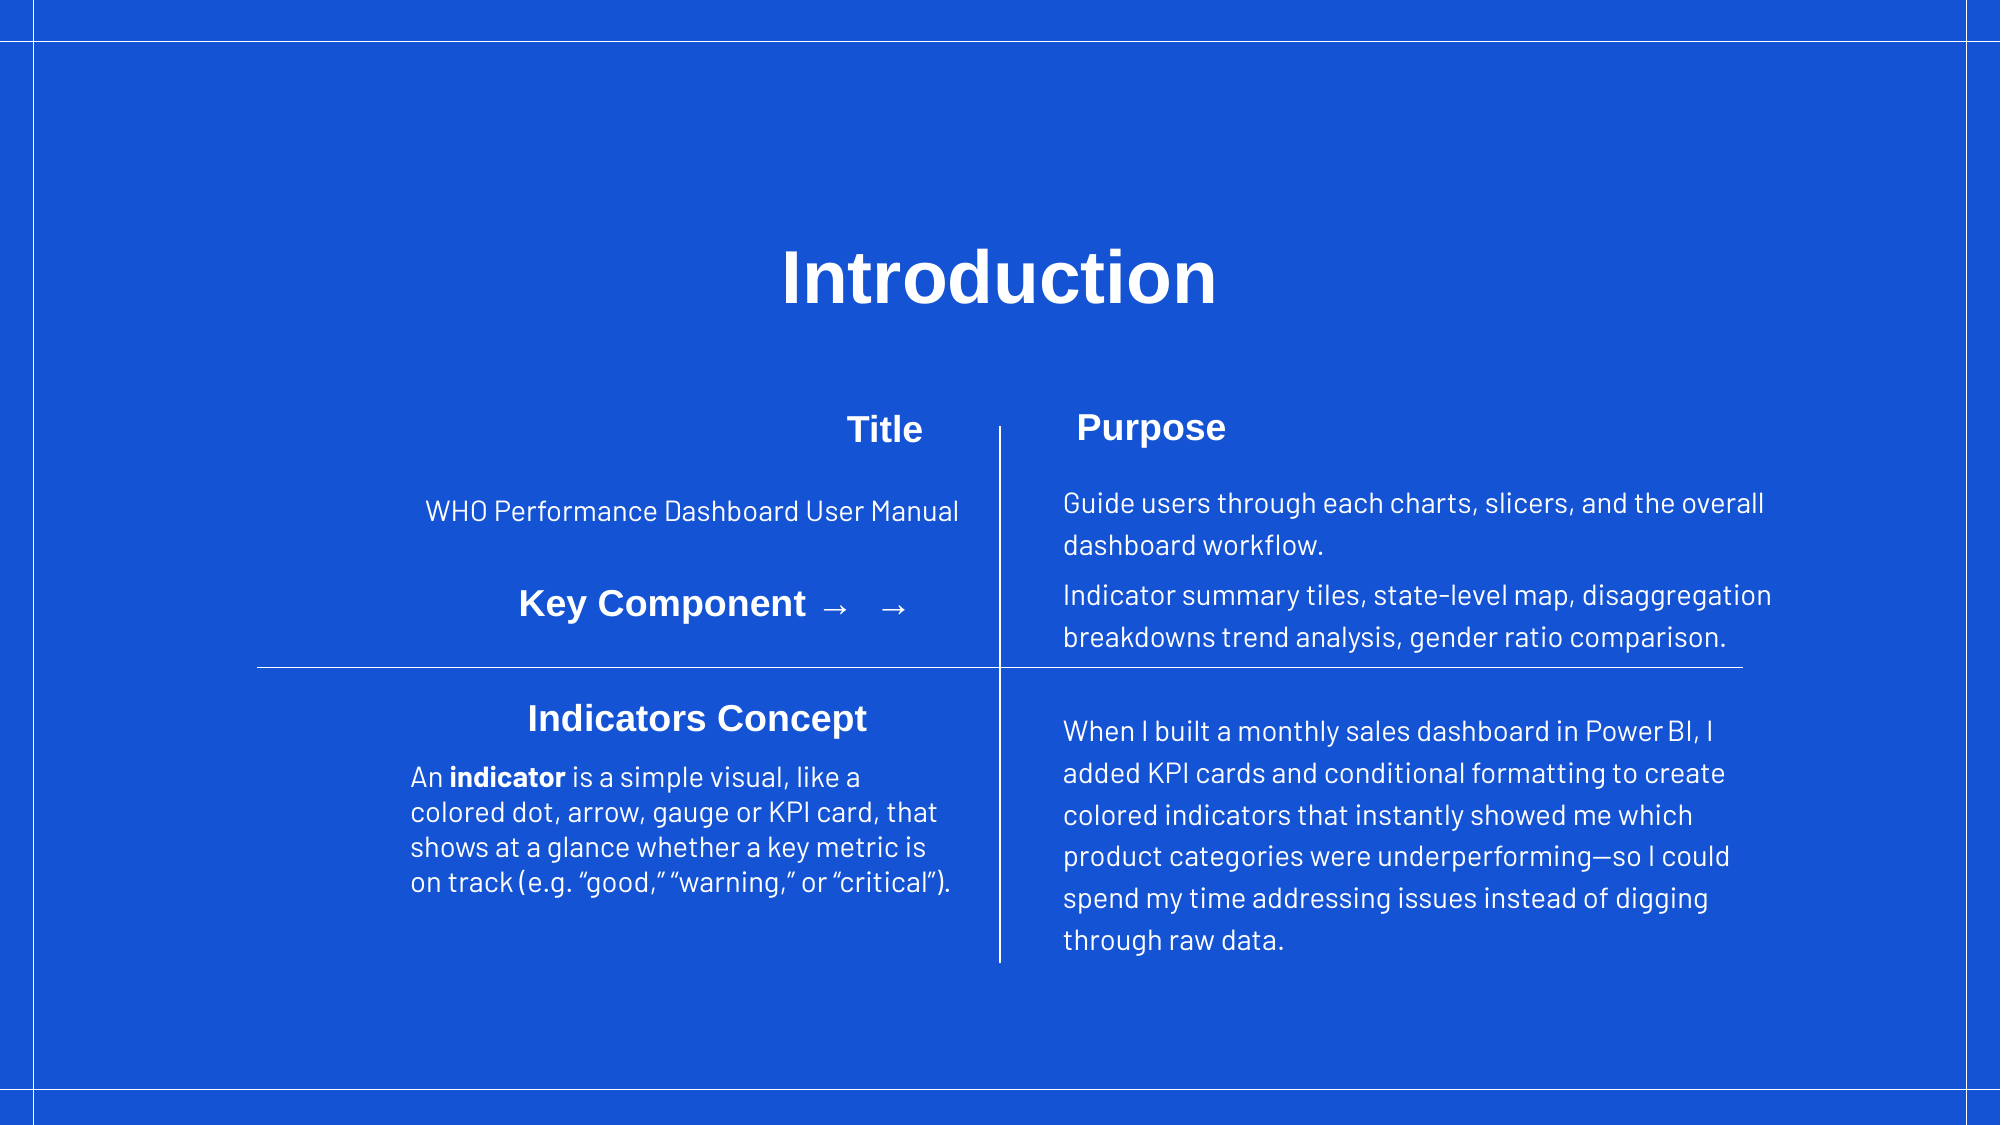

# Introduction
Purpose
Title
Guide users through each charts, slicers, and the overall dashboard workflow.
WHO Performance Dashboard User Manual
Key Component →  →
Indicator summary tiles, state-level map, disaggregation breakdowns trend analysis, gender ratio comparison.
Indicators Concept
When I built a monthly sales dashboard in Power BI, I added KPI cards and conditional formatting to create colored indicators that instantly showed me which product categories were underperforming—so I could spend my time addressing issues instead of digging through raw data.
An indicator is a simple visual, like a colored dot, arrow, gauge or KPI card, that shows at a glance whether a key metric is on track (e.g. “good,” “warning,” or “critical”).